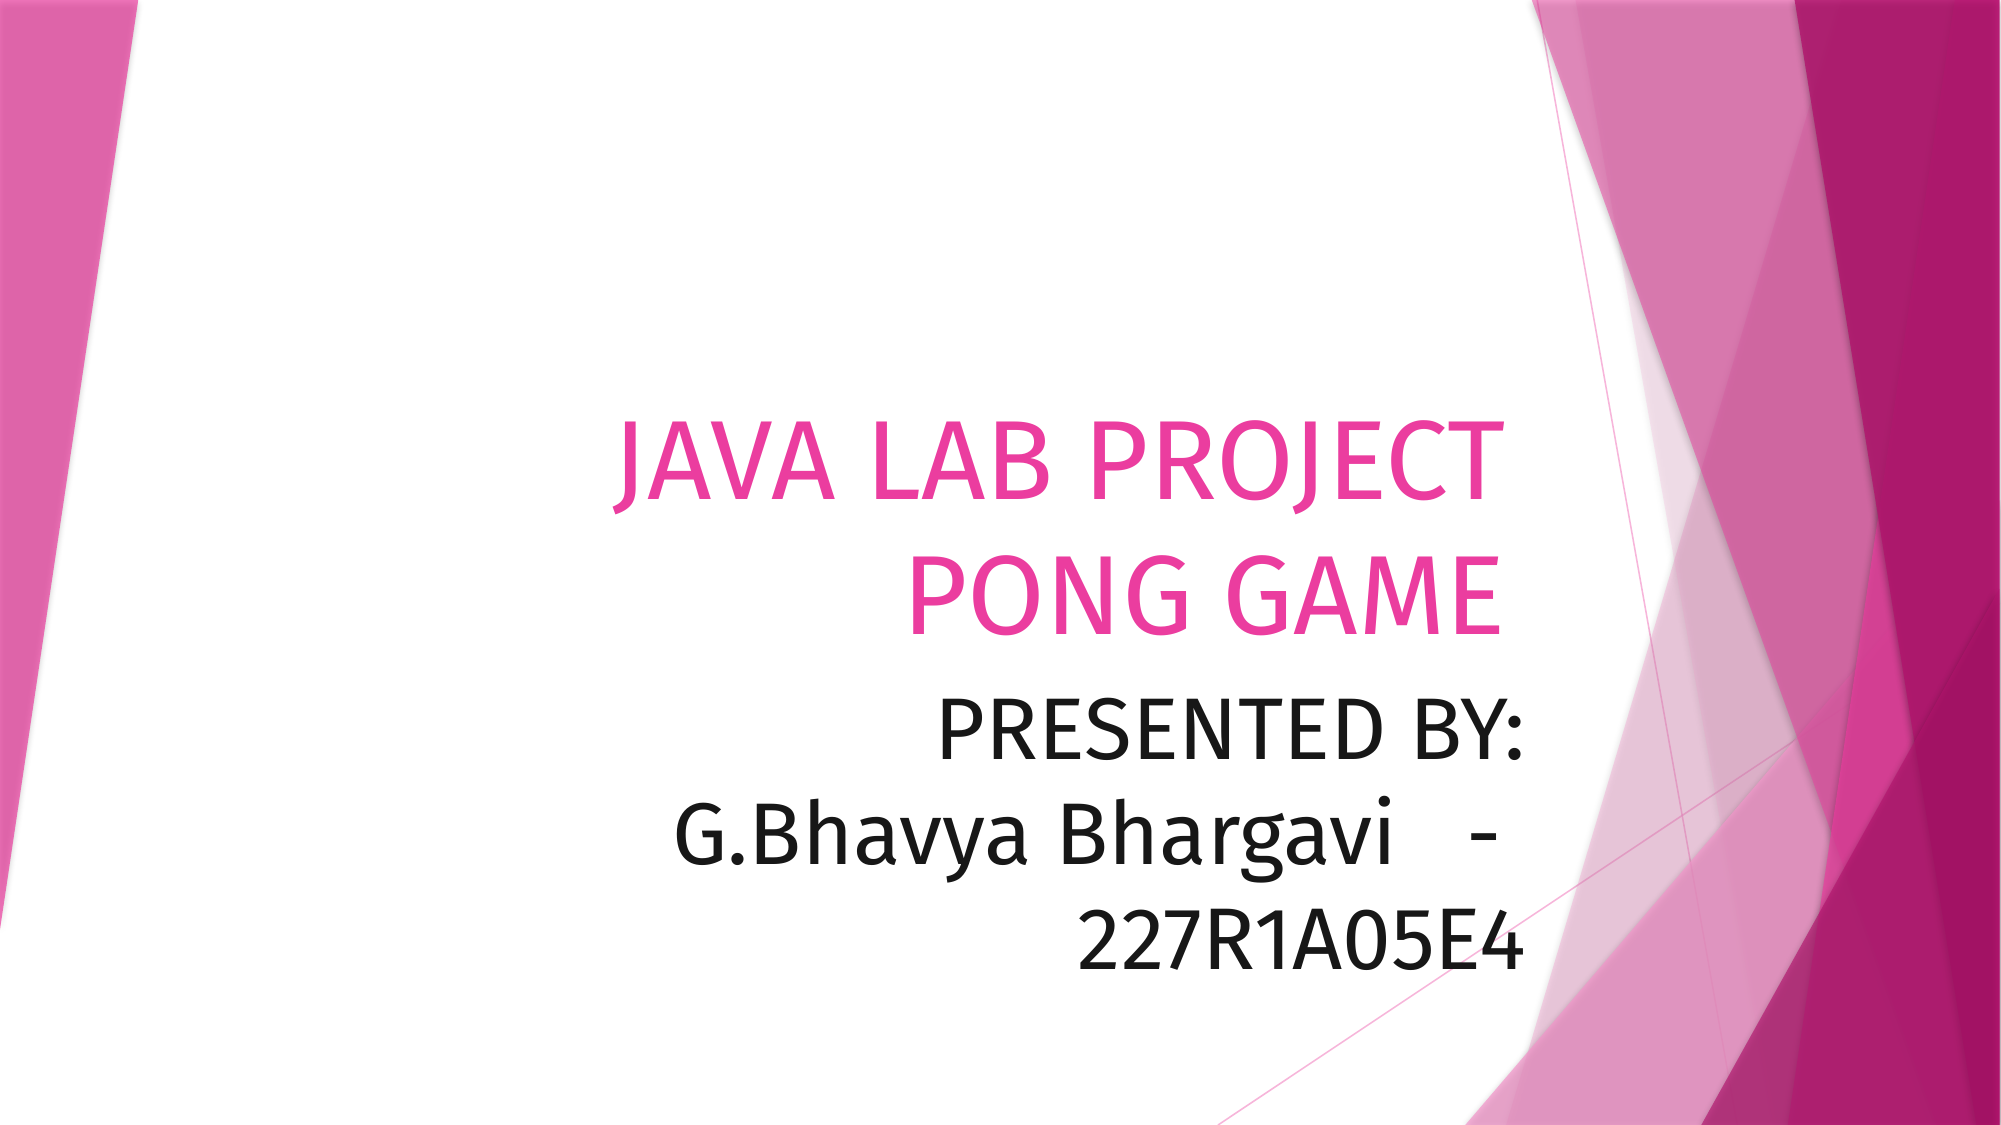

# JAVA LAB PROJECT PONG GAME
PRESENTED BY:
G.Bhavya Bhargavi   -  227R1A05E4